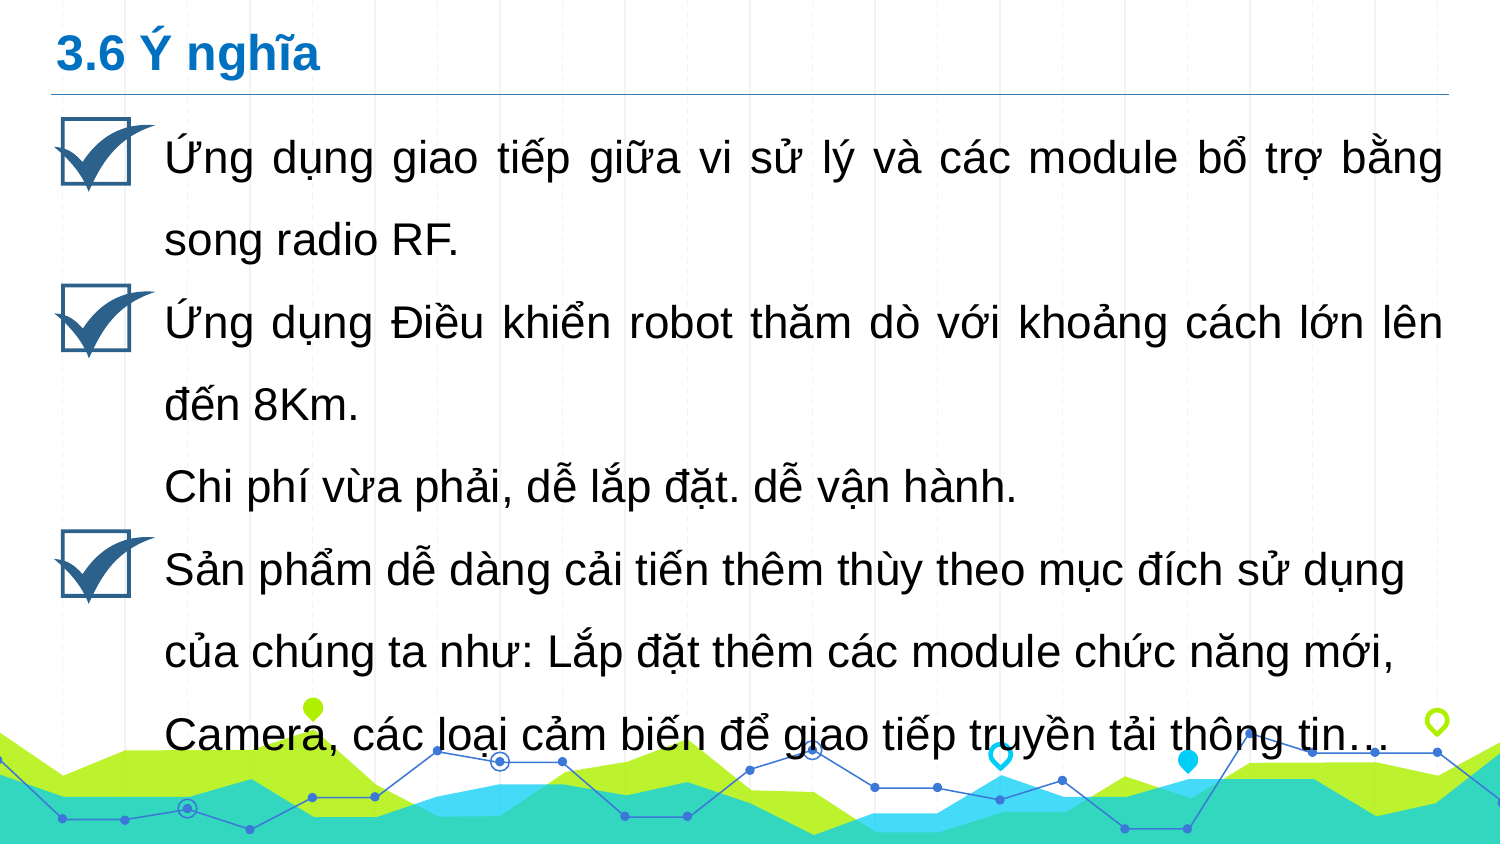

3.6 Ý nghĩa
Ứng dụng giao tiếp giữa vi sử lý và các module bổ trợ bằng song radio RF.
Ứng dụng Điều khiển robot thăm dò với khoảng cách lớn lên đến 8Km.
Chi phí vừa phải, dễ lắp đặt. dễ vận hành.
Sản phẩm dễ dàng cải tiến thêm thùy theo mục đích sử dụng của chúng ta như: Lắp đặt thêm các module chức năng mới, Camera, các loại cảm biến để giao tiếp truyền tải thông tin…